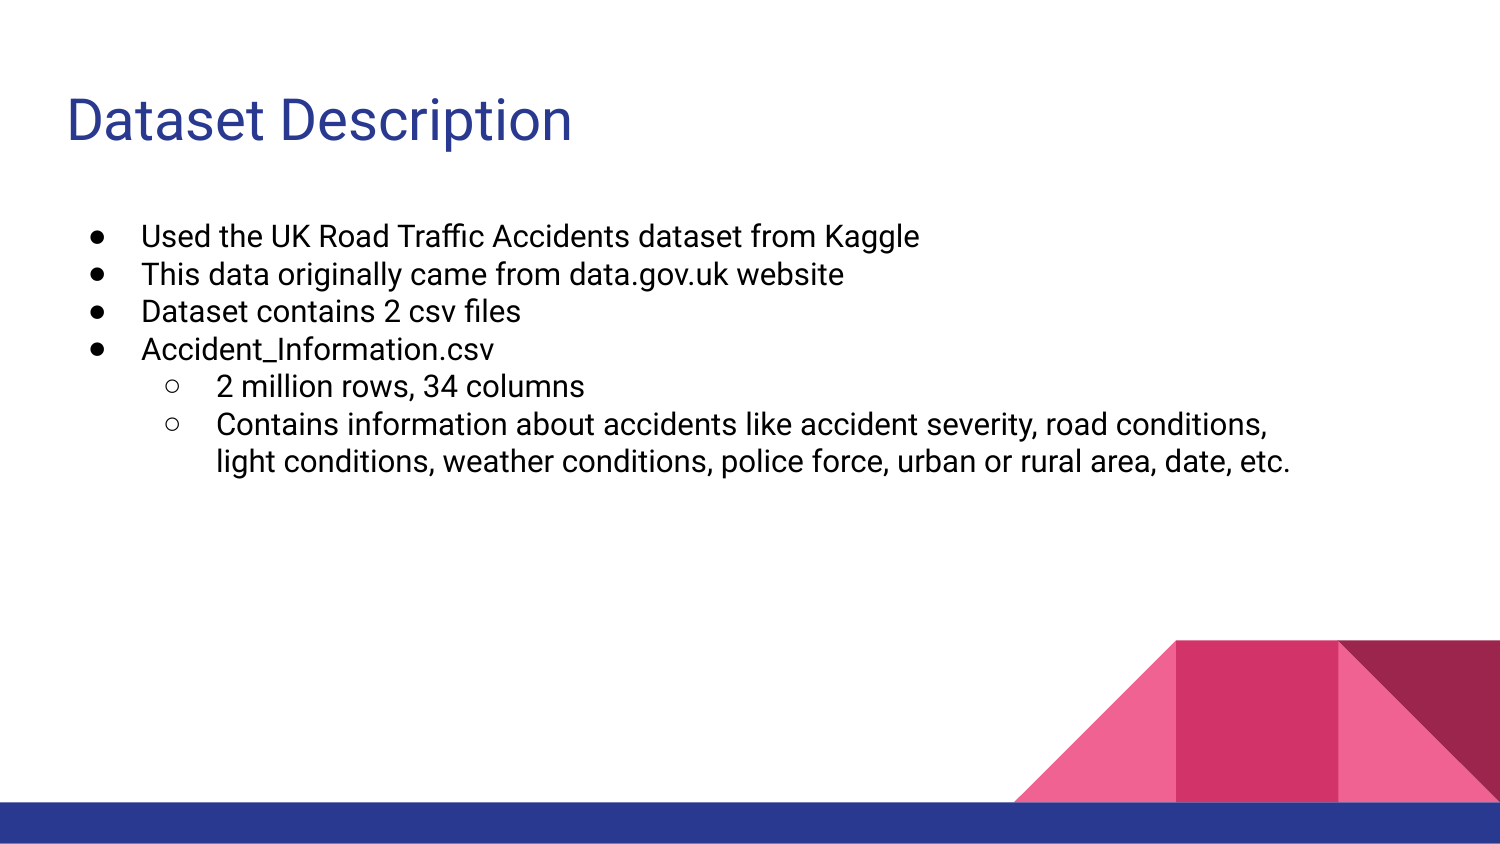

# Dataset Description
Used the UK Road Traffic Accidents dataset from Kaggle
This data originally came from data.gov.uk website
Dataset contains 2 csv files
Accident_Information.csv
2 million rows, 34 columns
Contains information about accidents like accident severity, road conditions,
light conditions, weather conditions, police force, urban or rural area, date, etc.